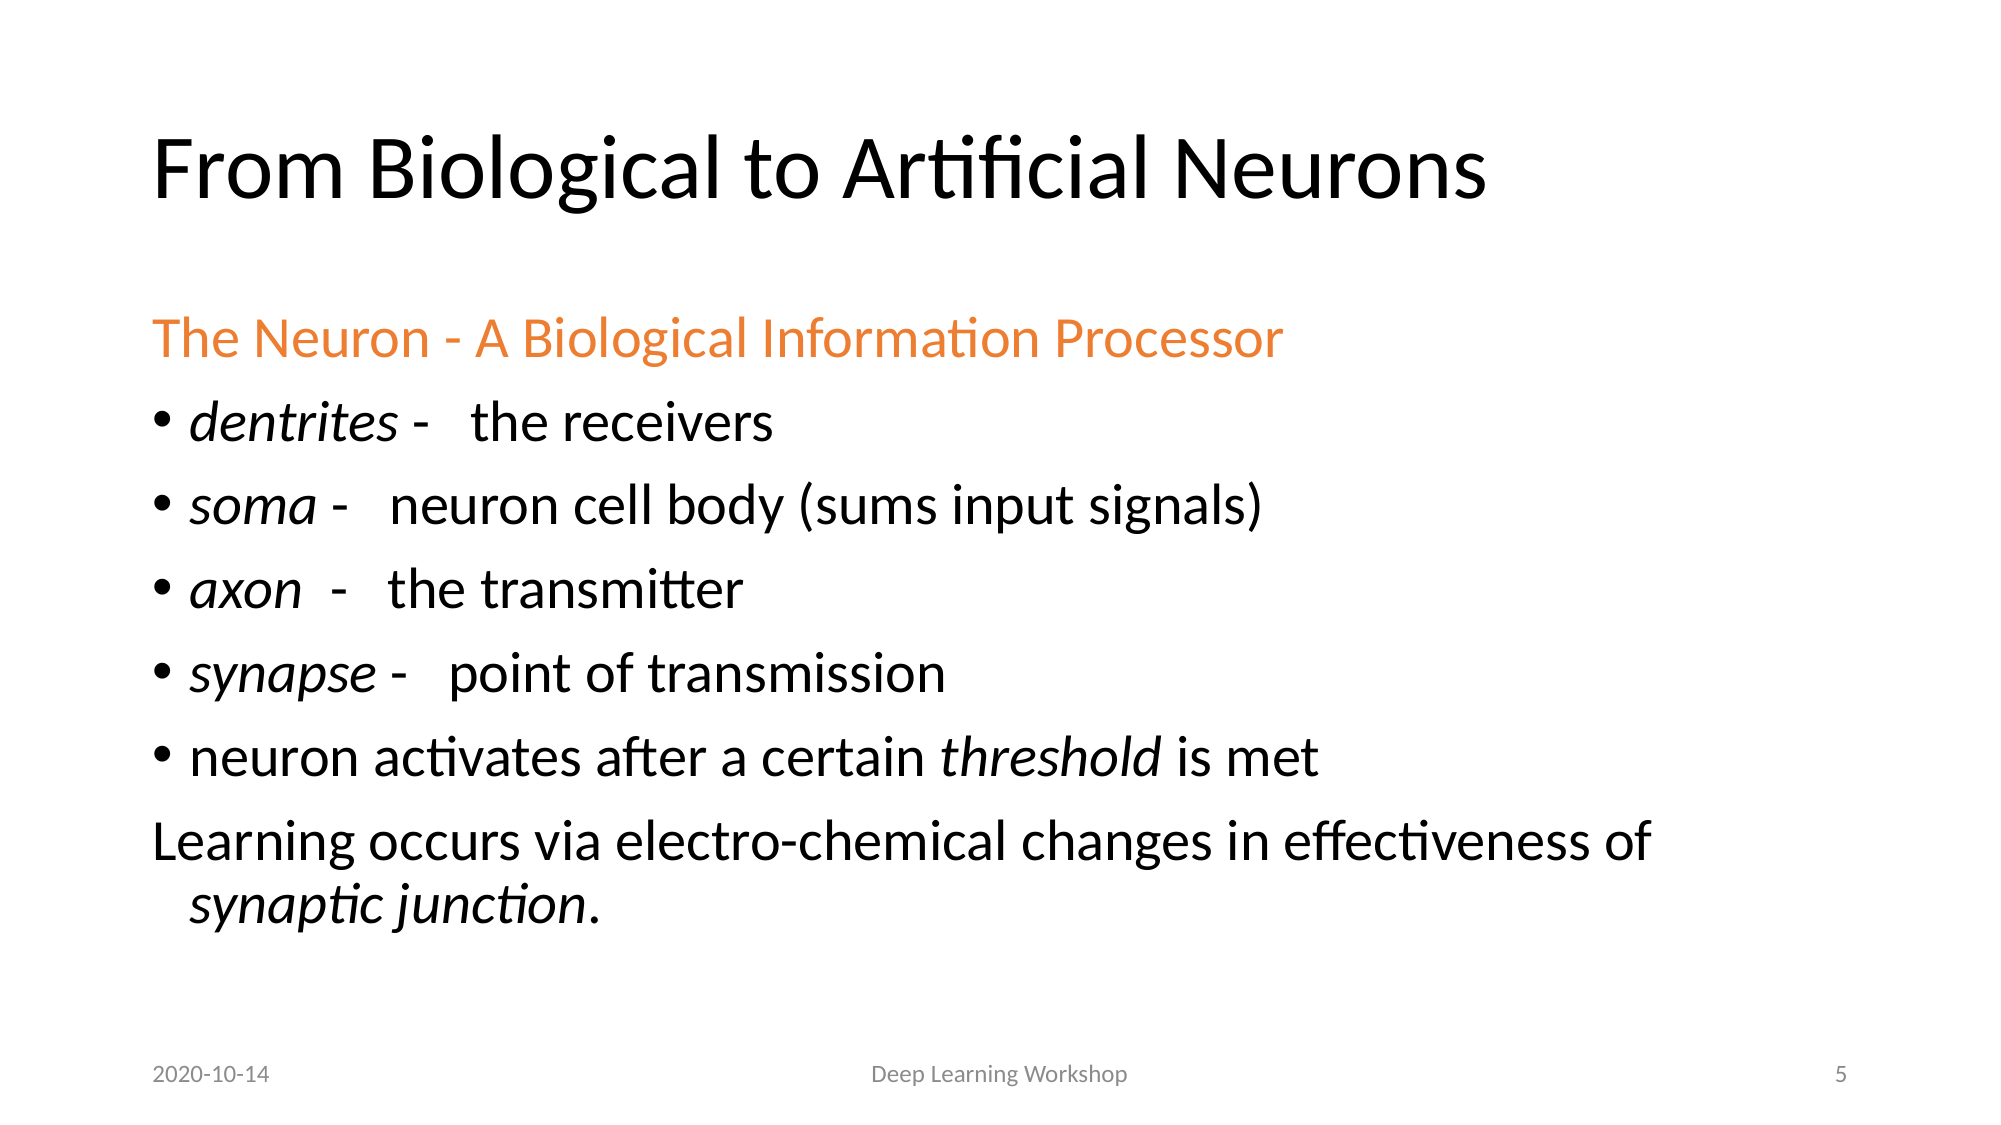

# From Biological to Artificial Neurons
The Neuron - A Biological Information Processor
dentrites -   the receivers
soma -   neuron cell body (sums input signals)
axon  -   the transmitter
synapse -   point of transmission
neuron activates after a certain threshold is met
Learning occurs via electro-chemical changes in effectiveness of synaptic junction.
2020-10-14
Deep Learning Workshop
5